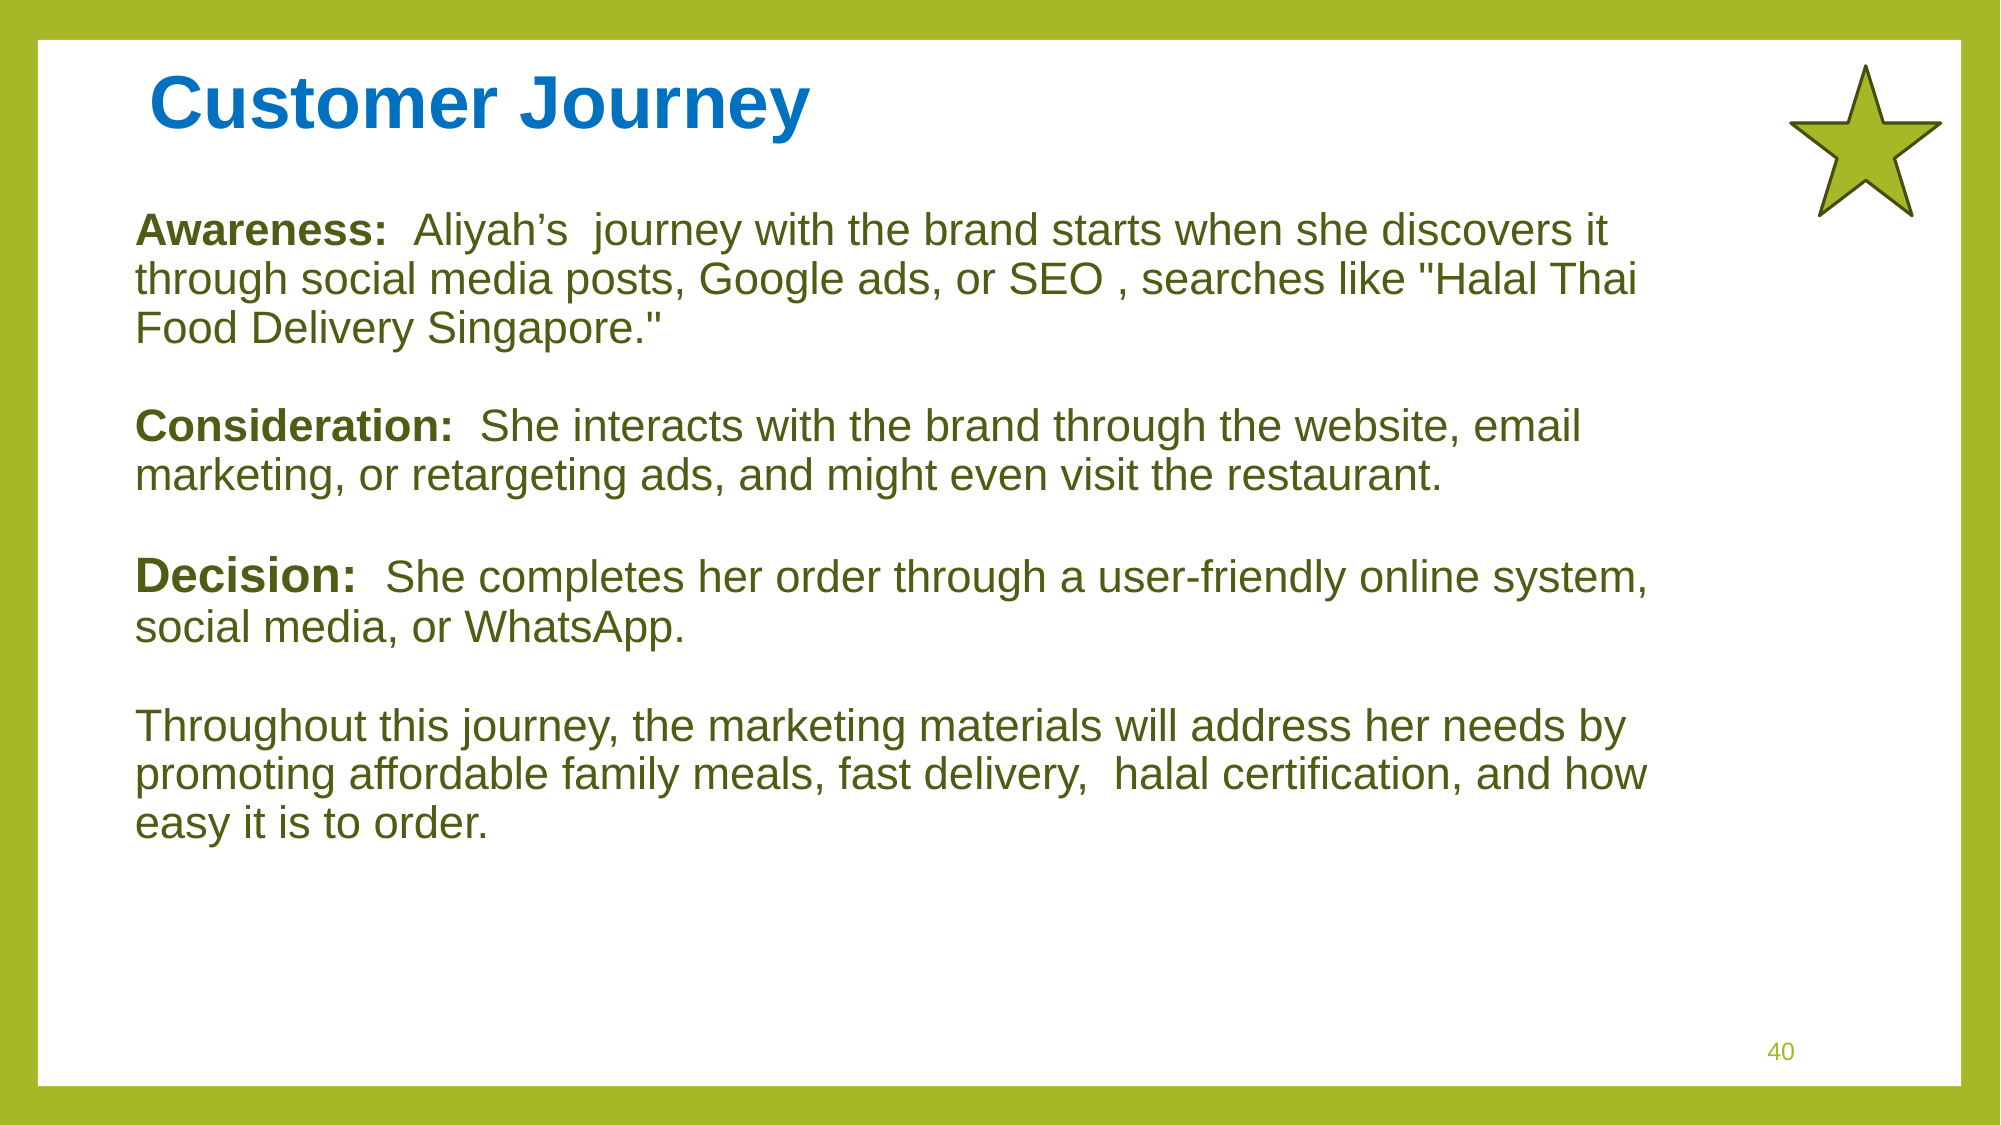

# Customer Journey

Awareness:  Aliyah’s  journey with the brand starts when she discovers it through social media posts, Google ads, or SEO , searches like "Halal Thai Food Delivery Singapore."
Consideration:  She interacts with the brand through the website, email marketing, or retargeting ads, and might even visit the restaurant.
Decision:  She completes her order through a user-friendly online system, social media, or WhatsApp.
Throughout this journey, the marketing materials will address her needs by promoting affordable family meals, fast delivery,  halal certification, and how easy it is to order.

40